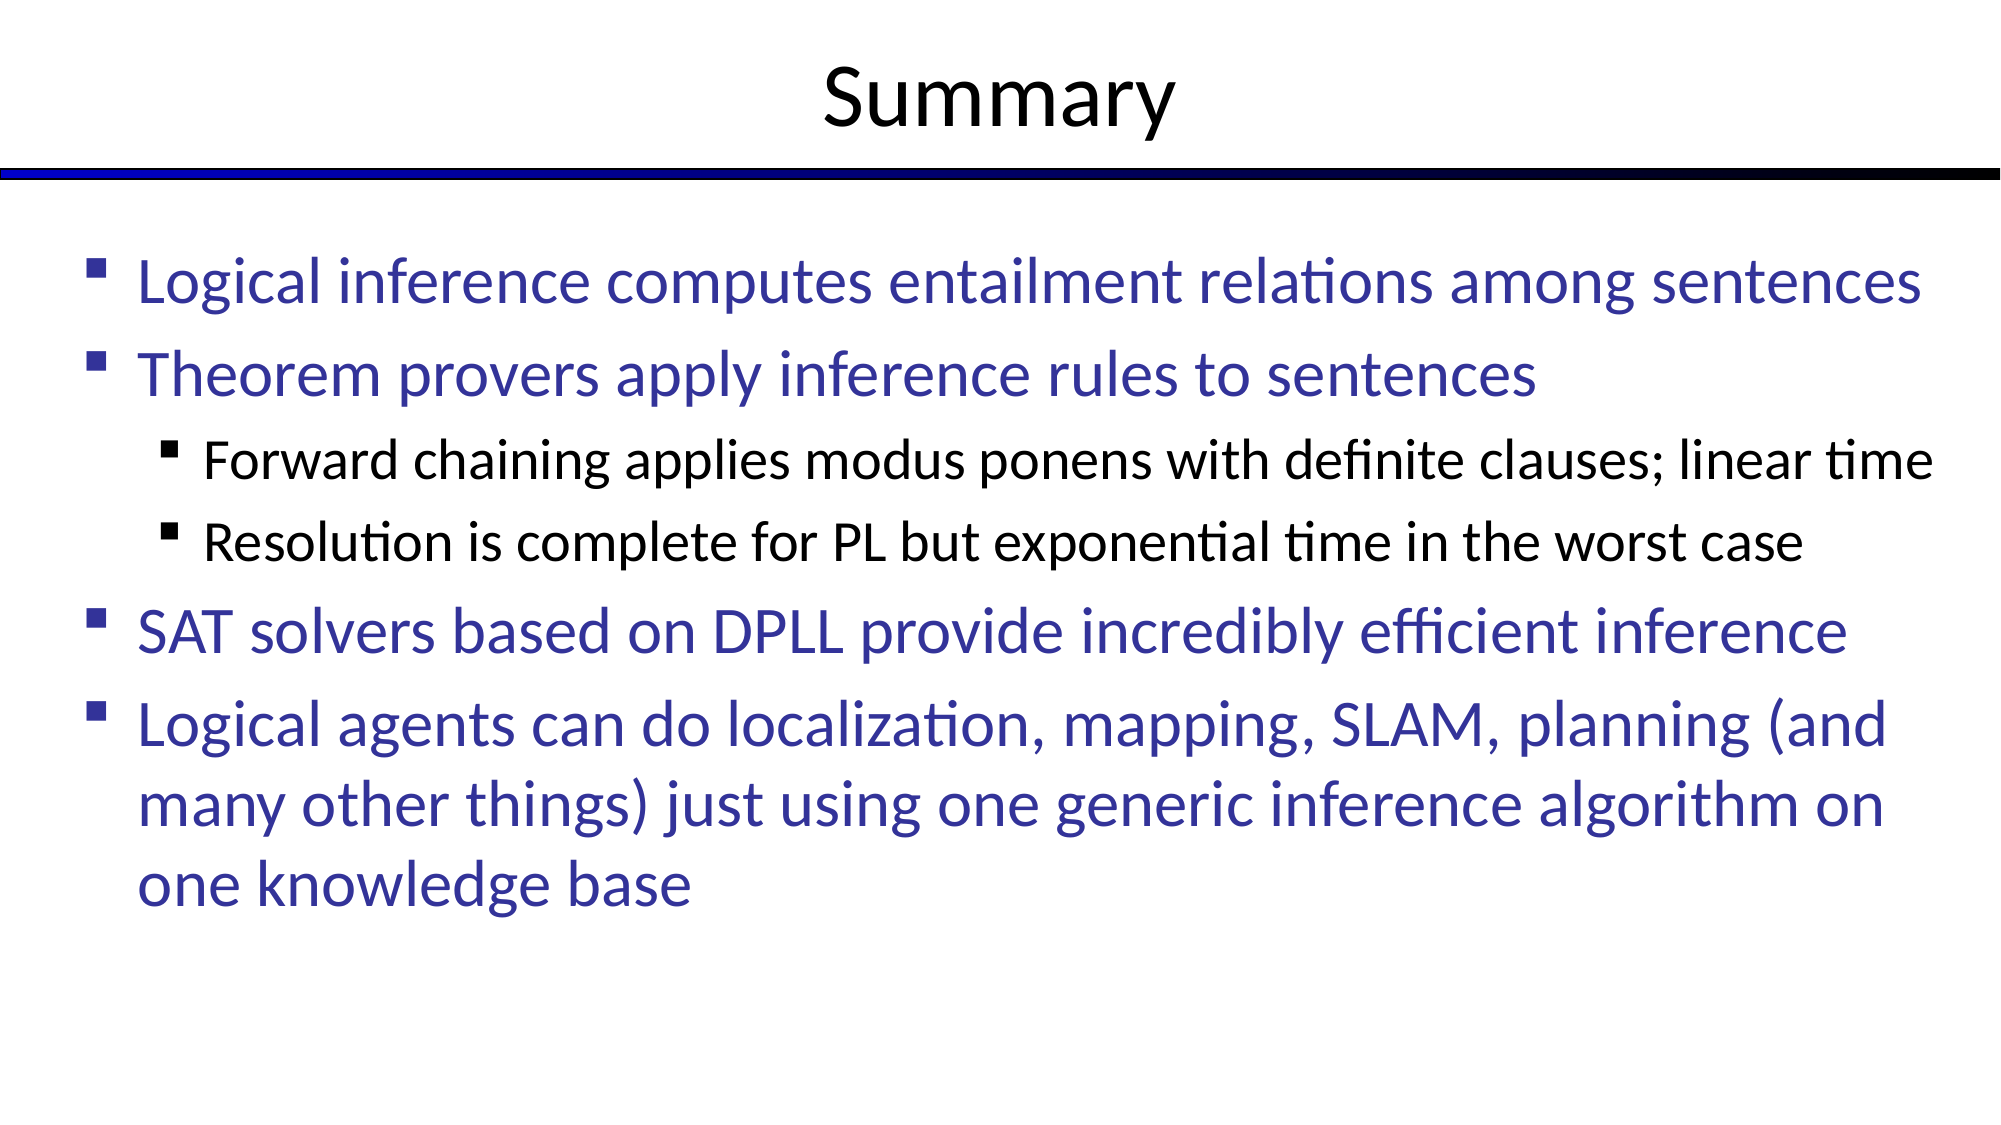

# Summary
Logical inference computes entailment relations among sentences
Theorem provers apply inference rules to sentences
Forward chaining applies modus ponens with definite clauses; linear time
Resolution is complete for PL but exponential time in the worst case
SAT solvers based on DPLL provide incredibly efficient inference
Logical agents can do localization, mapping, SLAM, planning (and many other things) just using one generic inference algorithm on one knowledge base